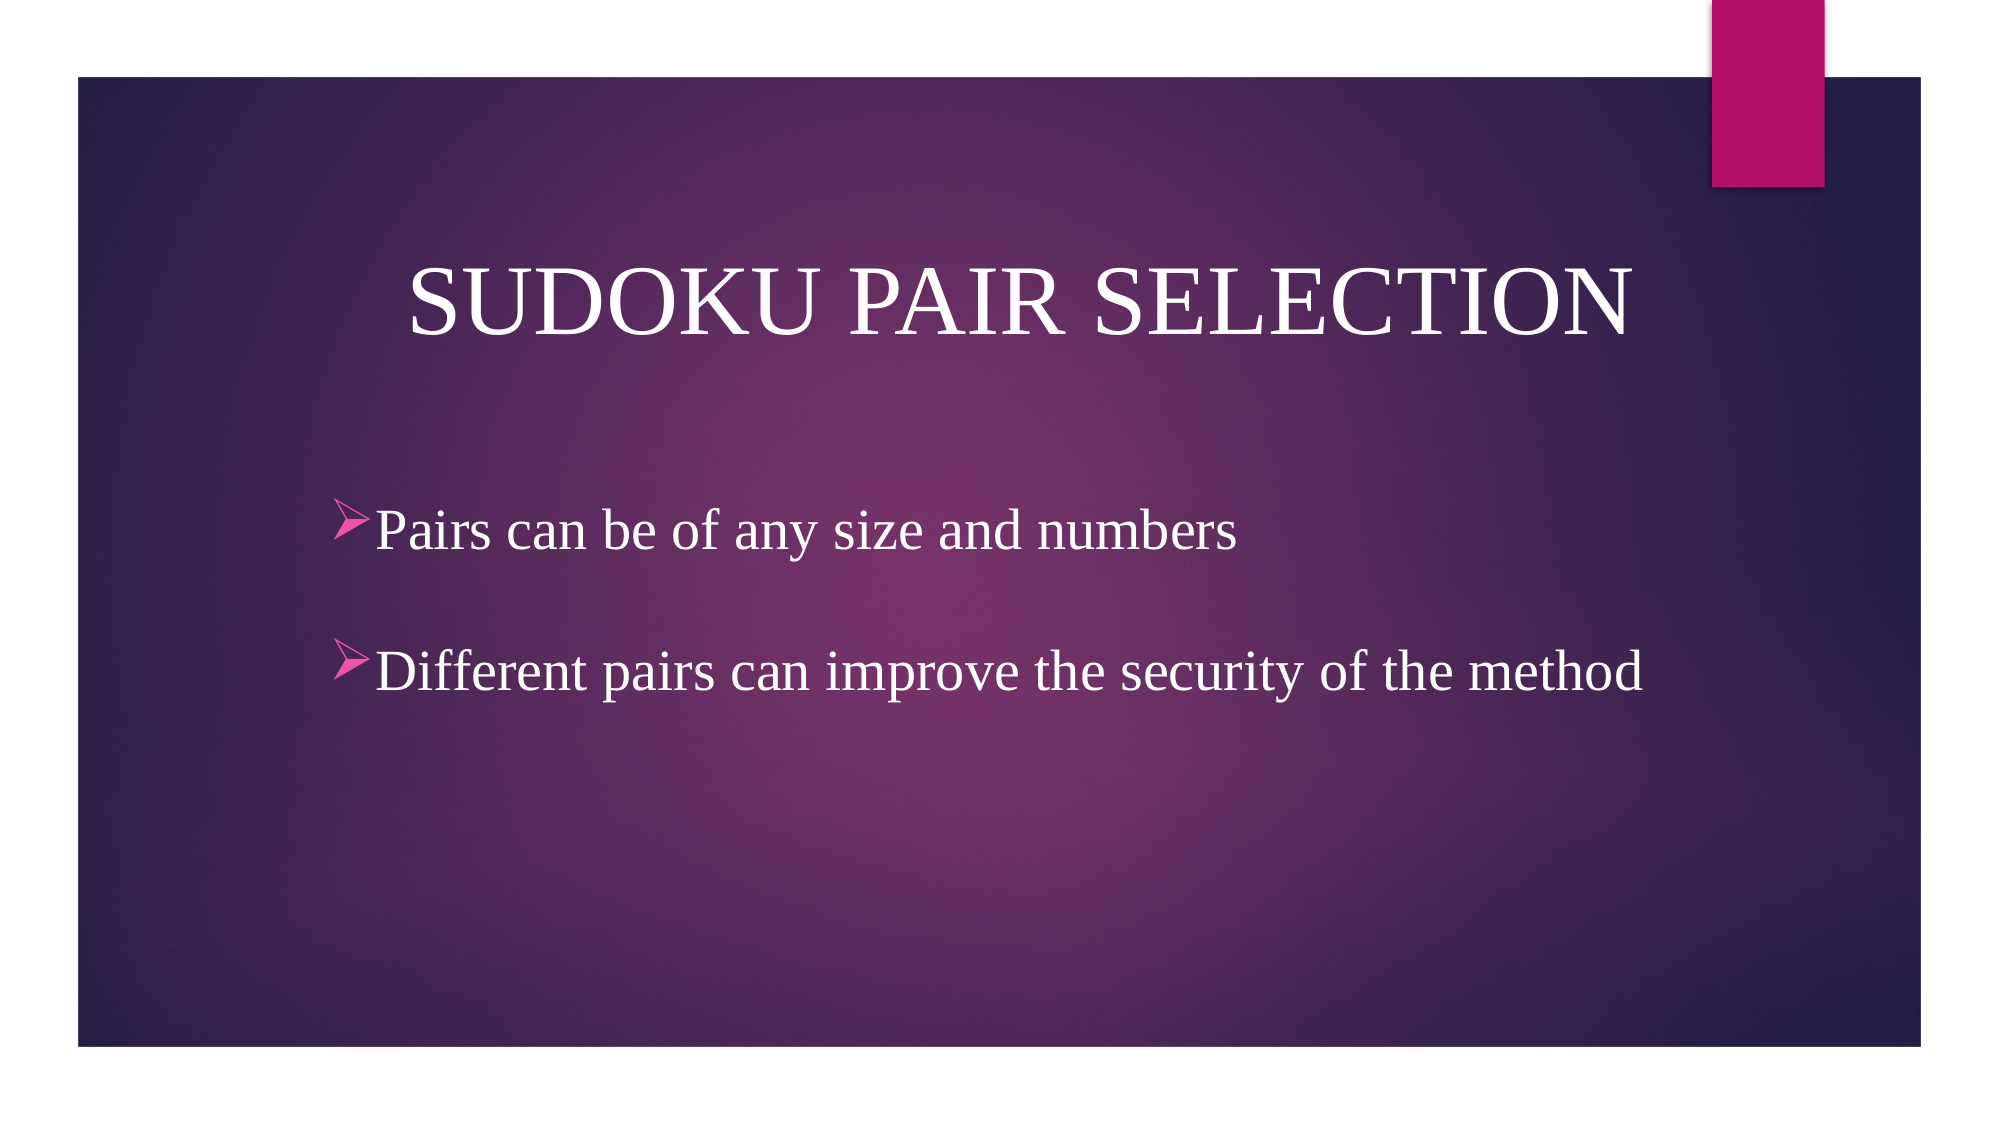

SUDOKU PAIR SELECTION

Pairs can be of any size and numbers

Different pairs can improve the security of the method